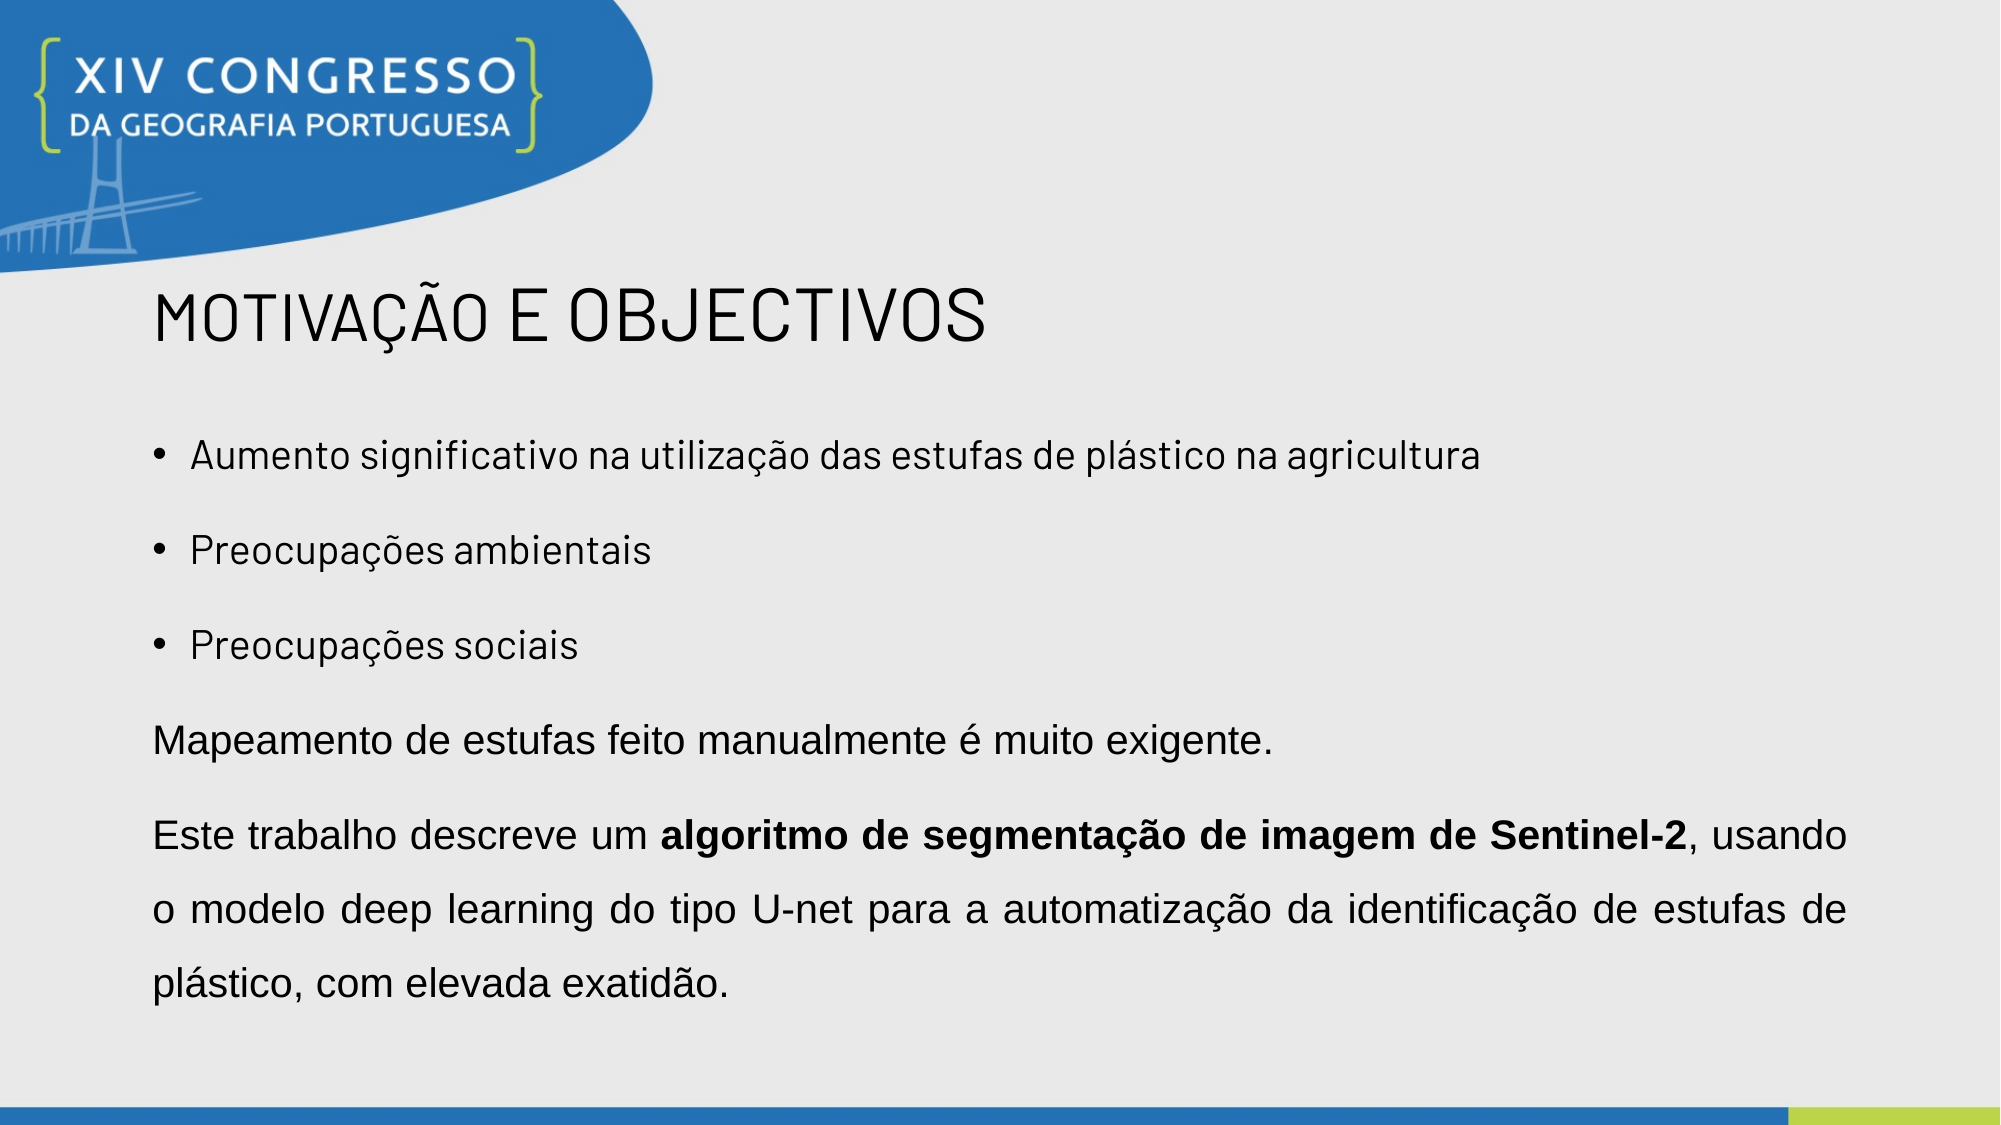

# MOTIVAÇÃO E OBJECTIVOS
Aumento significativo na utilização das estufas de plástico na agricultura
Preocupações ambientais
Preocupações sociais
Mapeamento de estufas feito manualmente é muito exigente.
Este trabalho descreve um algoritmo de segmentação de imagem de Sentinel-2, usando o modelo deep learning do tipo U-net para a automatização da identificação de estufas de plástico, com elevada exatidão.